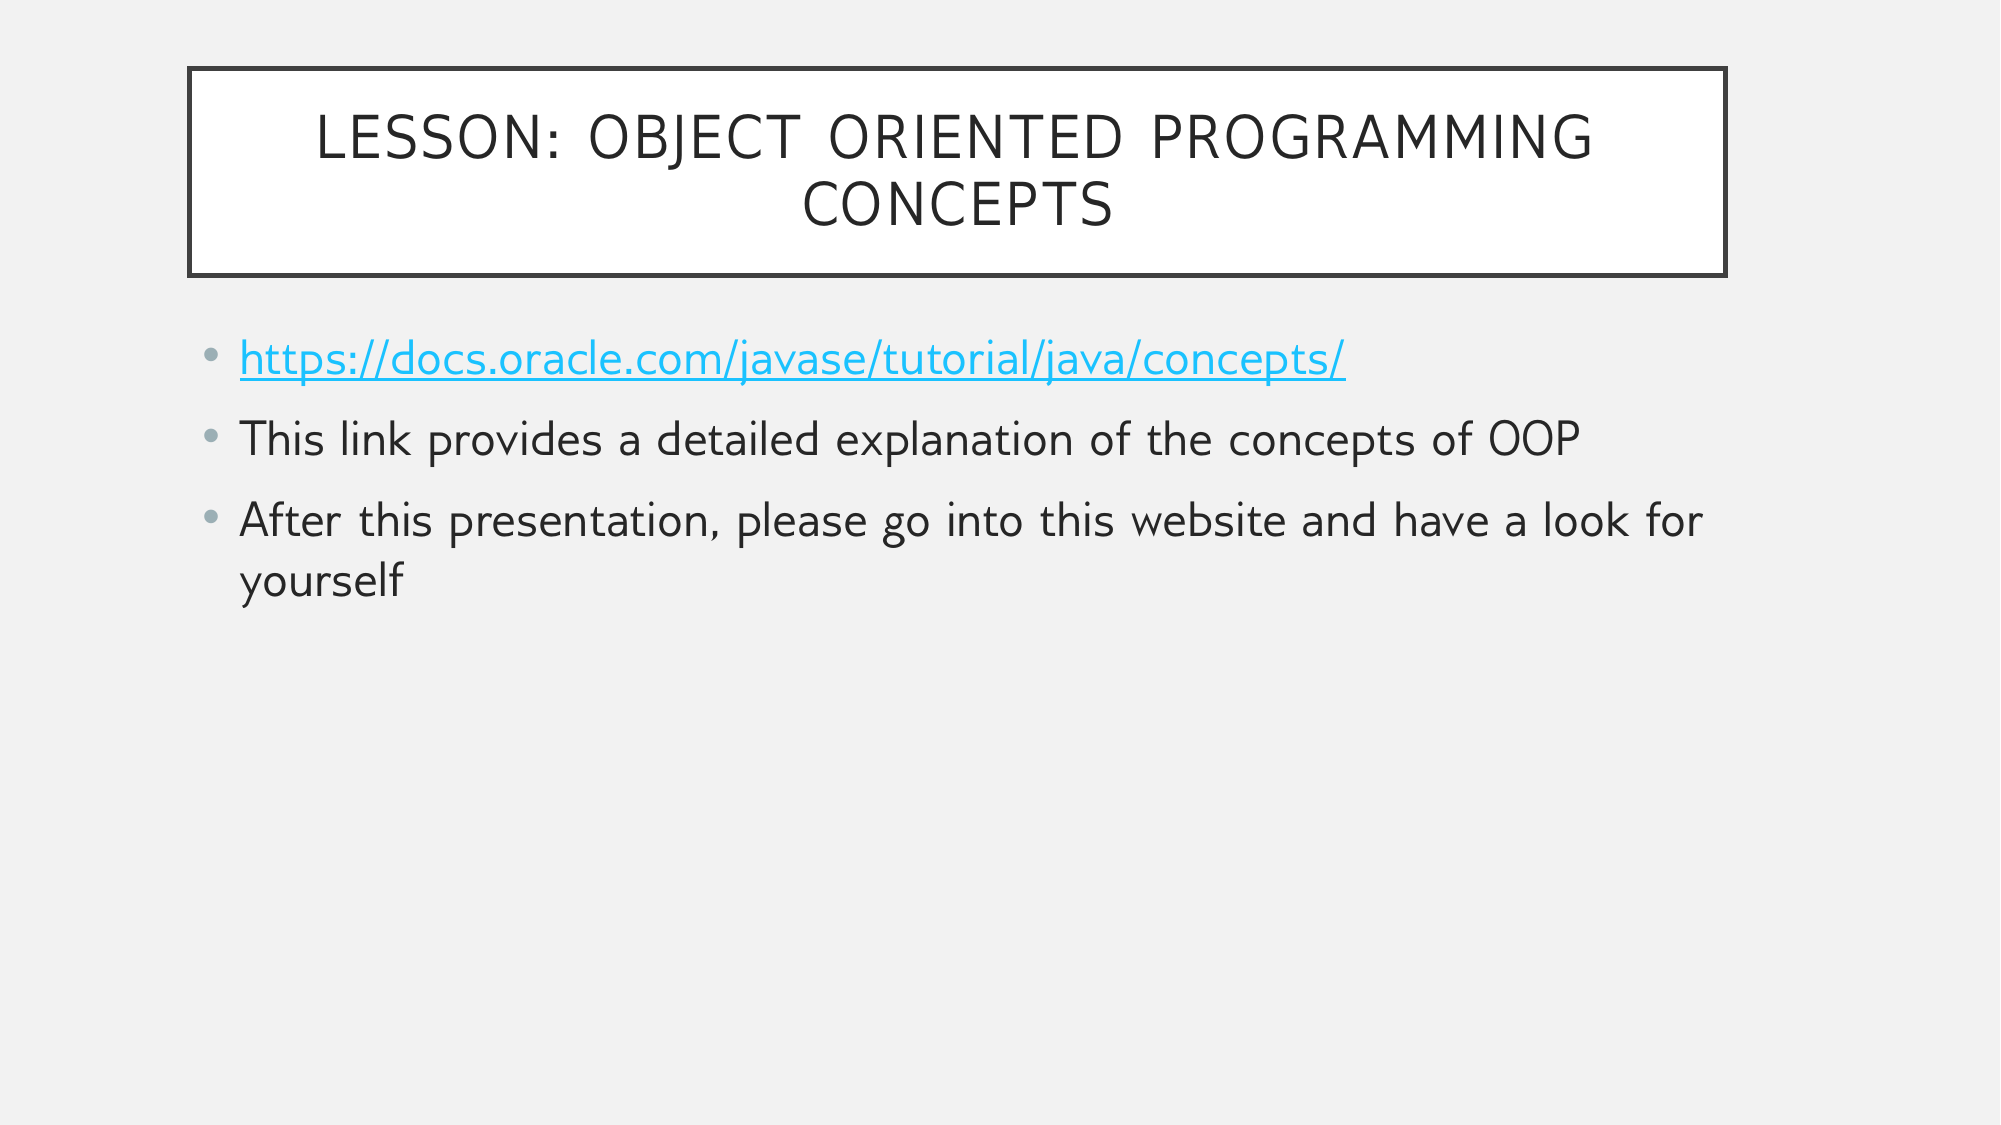

# Lesson: Object Oriented Programming Concepts
https://docs.oracle.com/javase/tutorial/java/concepts/
This link provides a detailed explanation of the concepts of OOP
After this presentation, please go into this website and have a look for yourself